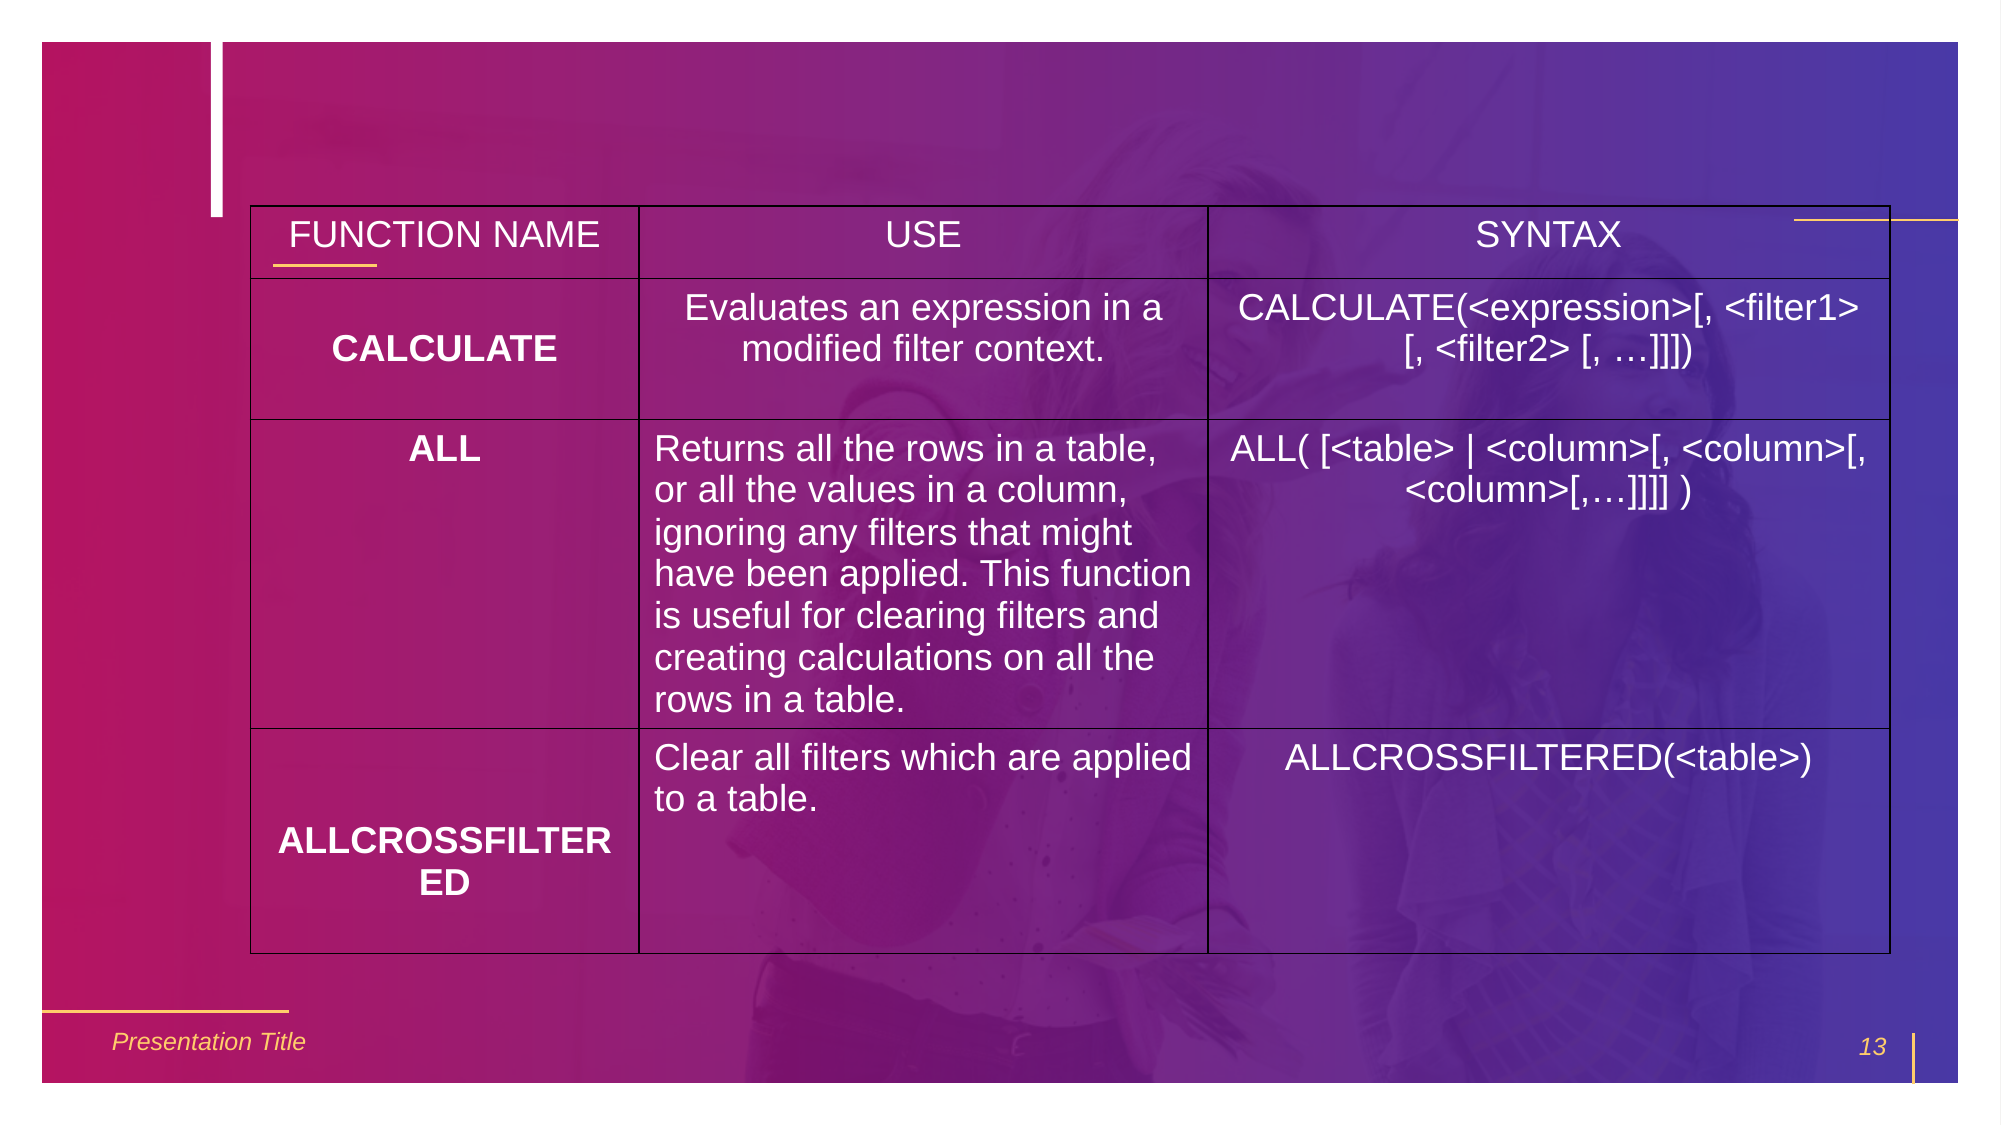

| FUNCTION NAME | USE | SYNTAX |
| --- | --- | --- |
| CALCULATE | Evaluates an expression in a modified filter context. | CALCULATE(<expression>[, <filter1> [, <filter2> [, …]]]) |
| ALL | Returns all the rows in a table, or all the values in a column, ignoring any filters that might have been applied. This function is useful for clearing filters and creating calculations on all the rows in a table. | ALL( [<table> | <column>[, <column>[, <column>[,…]]]] ) |
| ALLCROSSFILTERED | Clear all filters which are applied to a table. | ALLCROSSFILTERED(<table>) |

Presentation Title
13